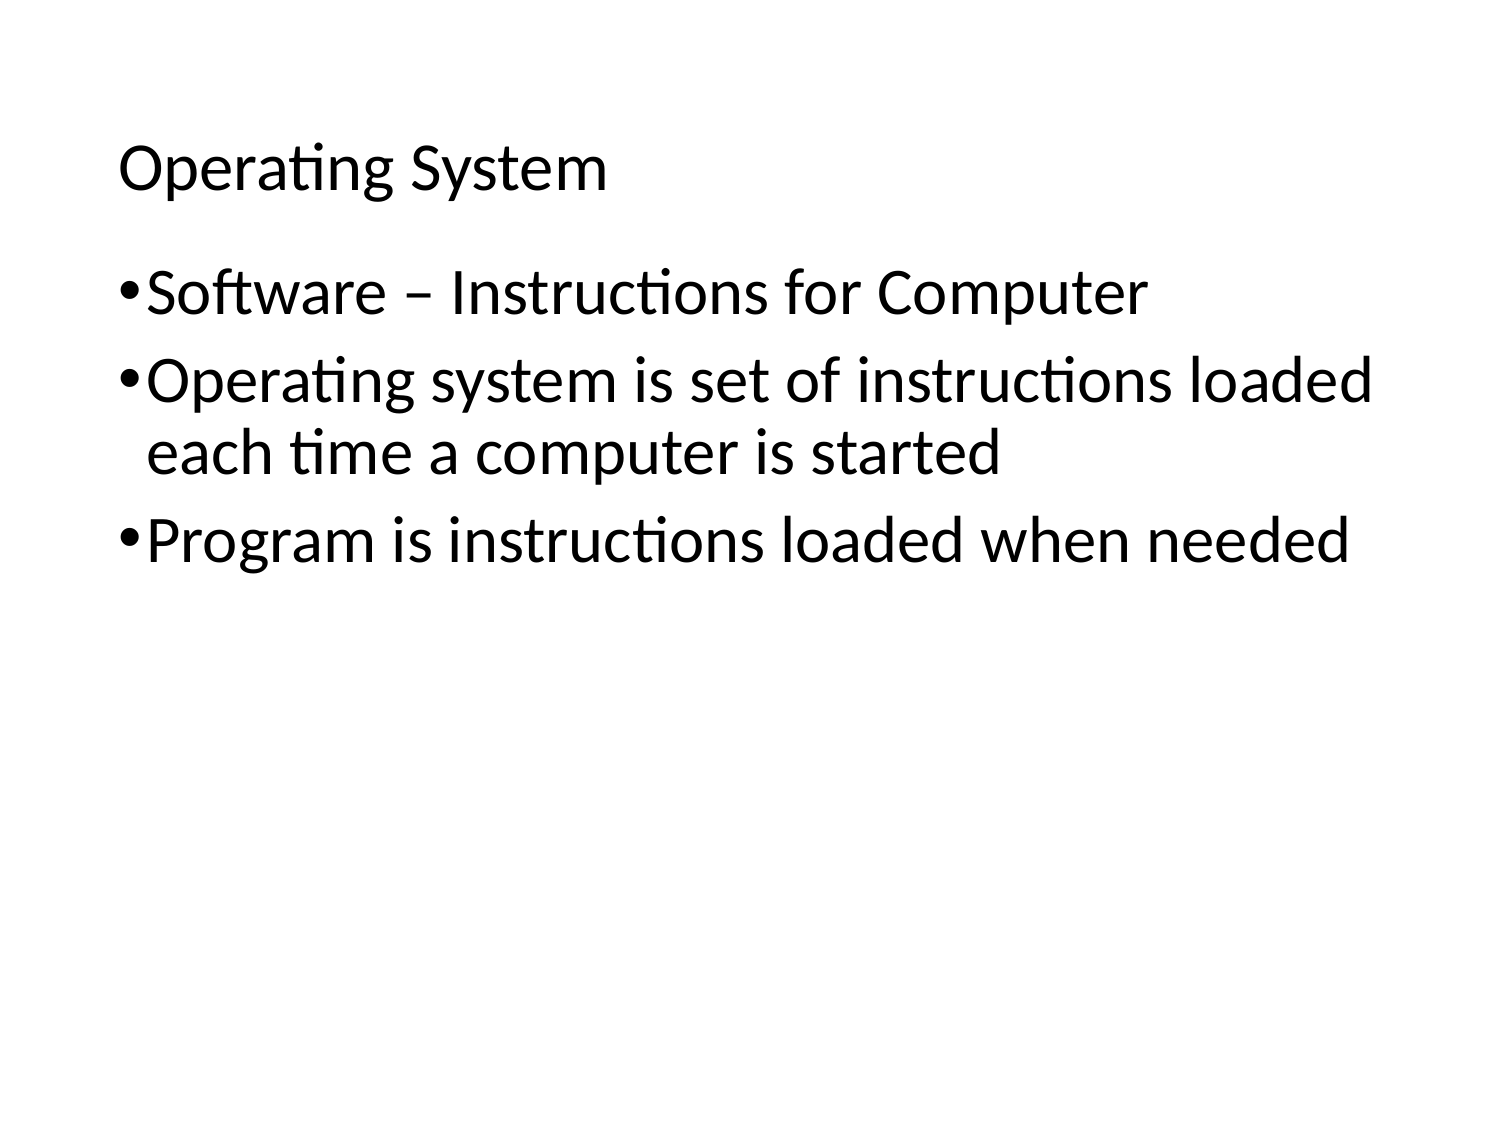

# Operating System
Software – Instructions for Computer
Operating system is set of instructions loaded each time a computer is started
Program is instructions loaded when needed